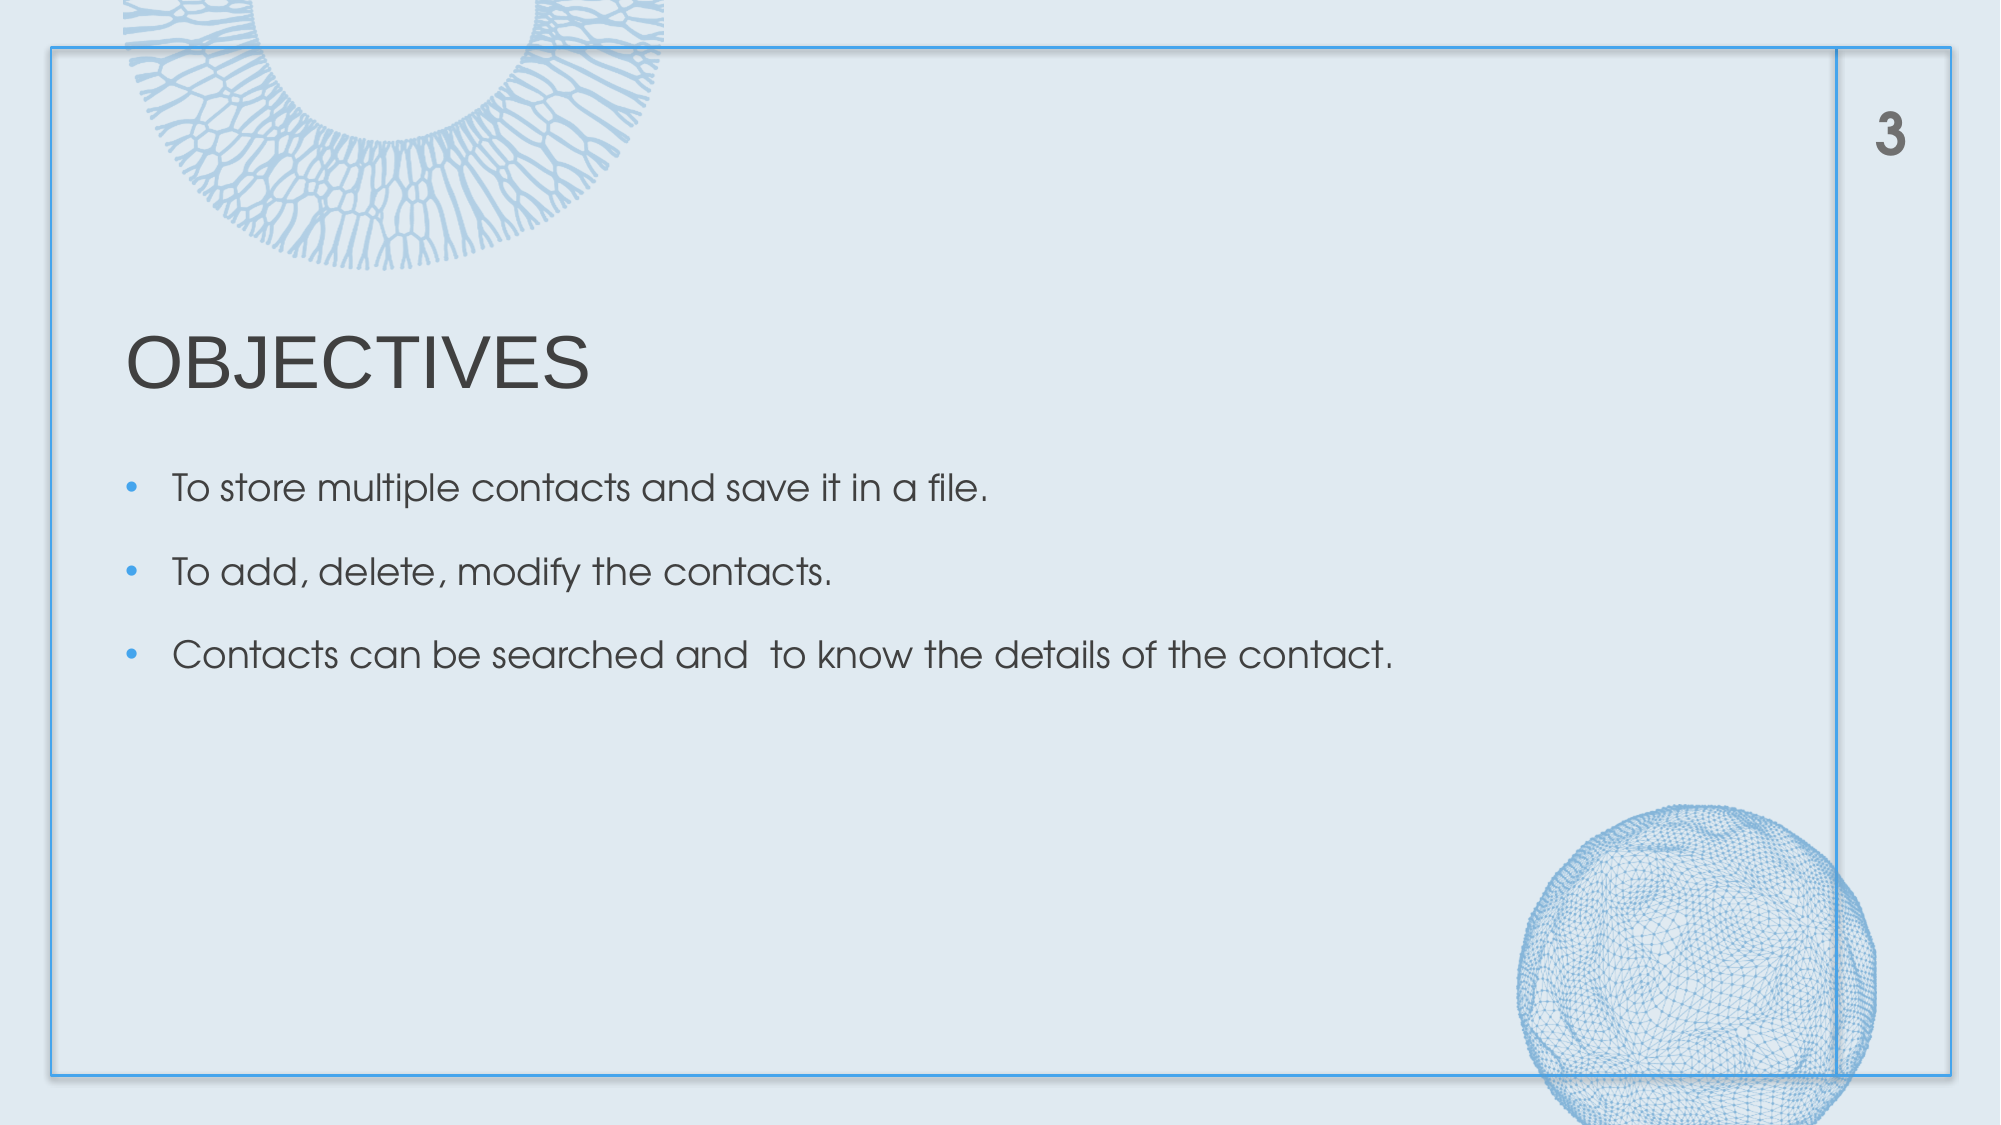

3
# OBjectives
To store multiple contacts and save it in a file.
To add, delete, modify the contacts.
Contacts can be searched and  to know the details of the contact.